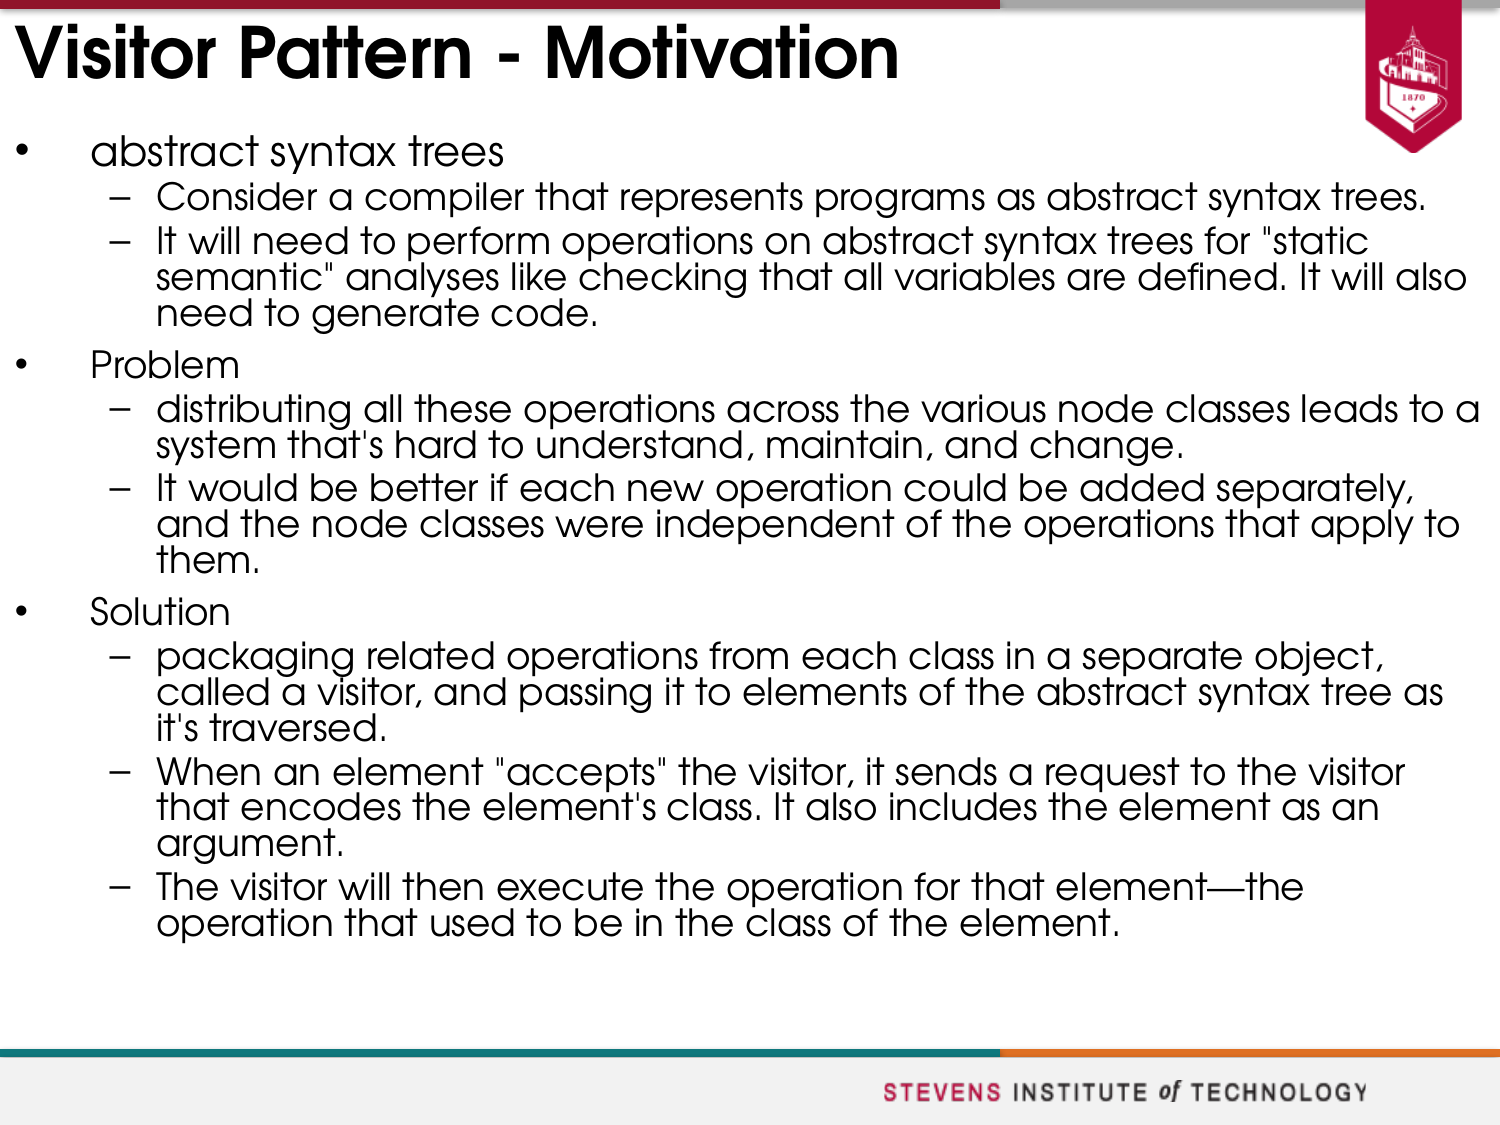

# Visitor Pattern - Motivation
abstract syntax trees
Consider a compiler that represents programs as abstract syntax trees.
It will need to perform operations on abstract syntax trees for "static semantic" analyses like checking that all variables are defined. It will also need to generate code.
Problem
distributing all these operations across the various node classes leads to a system that's hard to understand, maintain, and change.
It would be better if each new operation could be added separately, and the node classes were independent of the operations that apply to them.
Solution
packaging related operations from each class in a separate object, called a visitor, and passing it to elements of the abstract syntax tree as it's traversed.
When an element "accepts" the visitor, it sends a request to the visitor that encodes the element's class. It also includes the element as an argument.
The visitor will then execute the operation for that element—the operation that used to be in the class of the element.